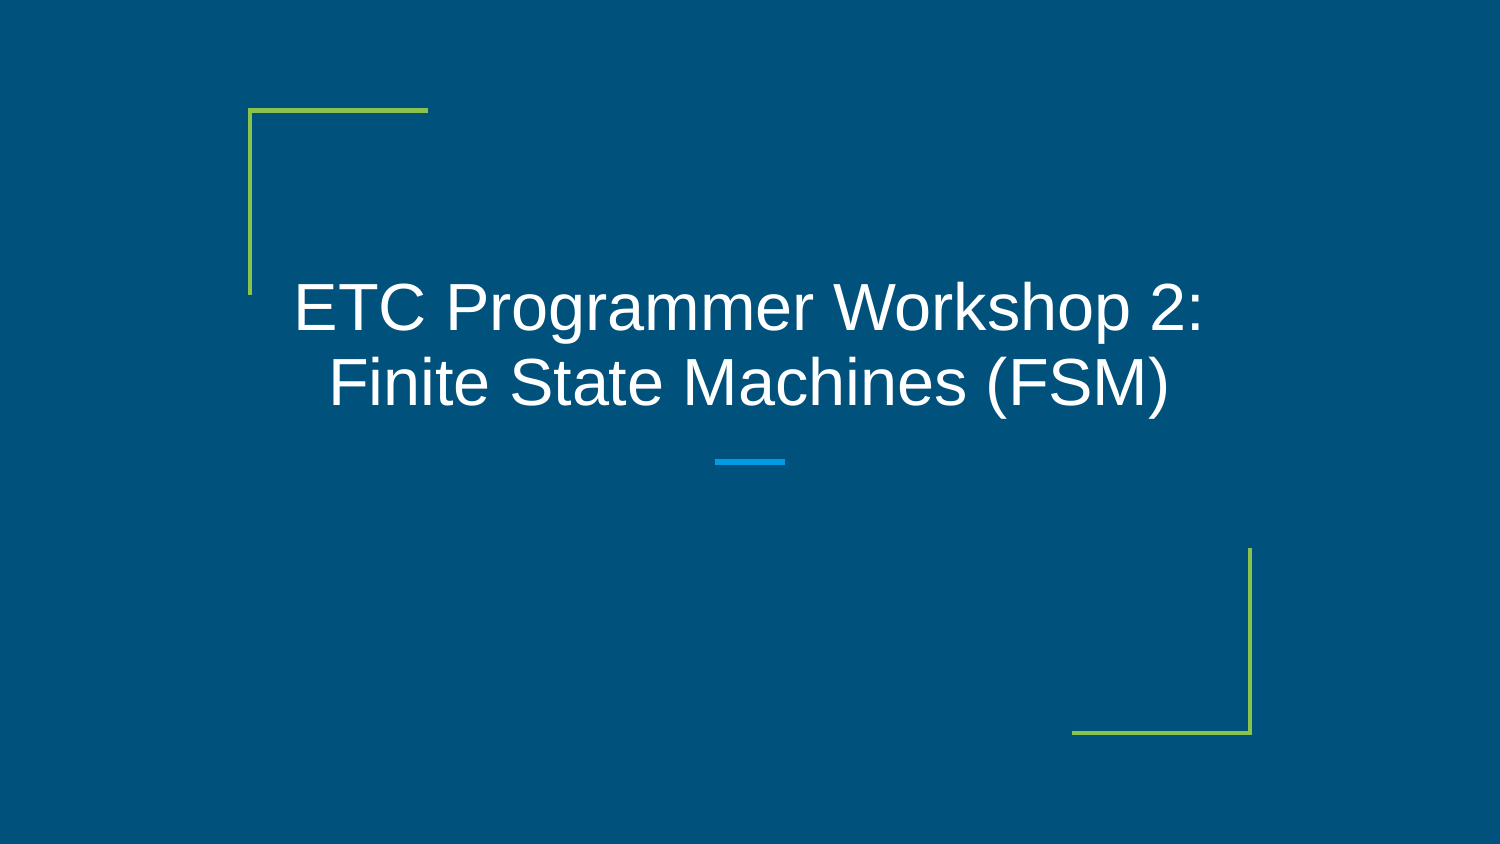

# ETC Programmer Workshop 2: Finite State Machines (FSM)